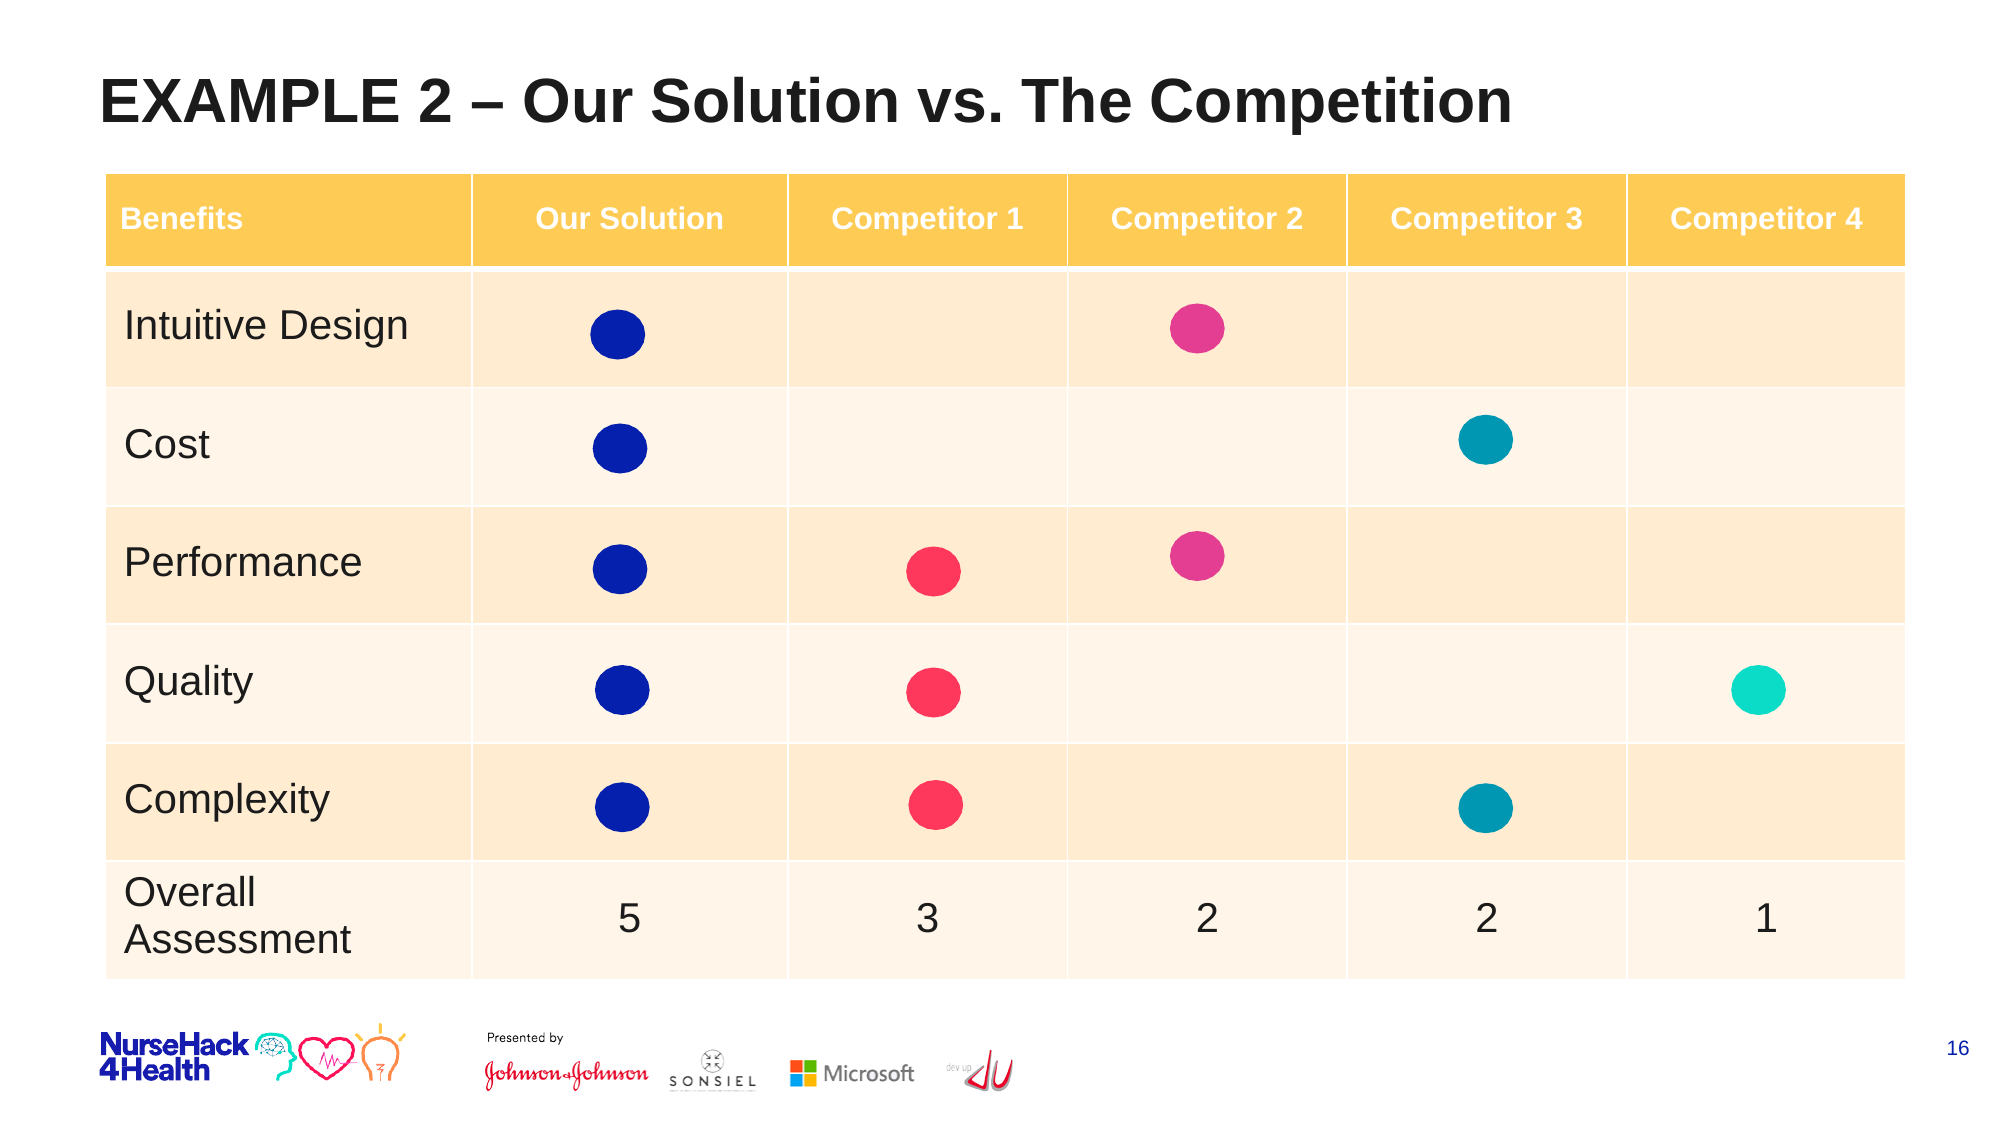

# EXAMPLE 2 – Our Solution vs. The Competition
| Benefits | Our Solution | Competitor 1 | Competitor 2 | Competitor 3 | Competitor 4 |
| --- | --- | --- | --- | --- | --- |
| Intuitive Design |  |  |  |  |  |
| Cost |  |  |  |  |  |
| Performance |  |  |  |  |  |
| Quality |  |  |  |  |  |
| Complexity |  |  |  |  |  |
| Overall Assessment | 5 | 3 | 2 | 2 | 1 |

16